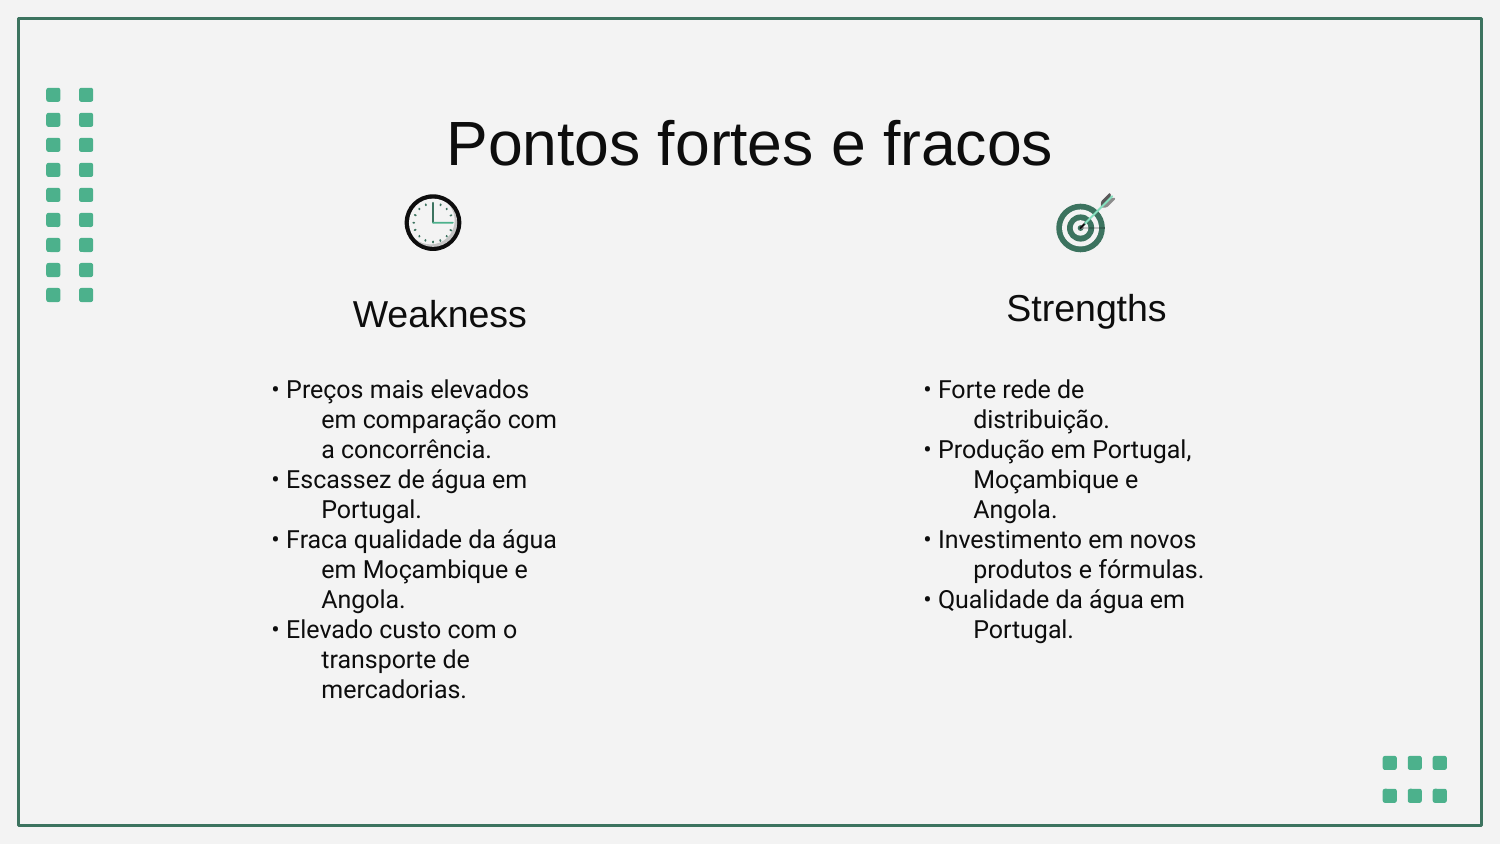

# Pontos fortes e fracos

Strengths
Weakness
• Preços mais elevados em comparação com a concorrência.
• Escassez de água em Portugal.
• Fraca qualidade da água em Moçambique e Angola.
• Elevado custo com o transporte de mercadorias.
• Forte rede de distribuição.
• Produção em Portugal, Moçambique e Angola.
• Investimento em novos produtos e fórmulas.
• Qualidade da água em Portugal.